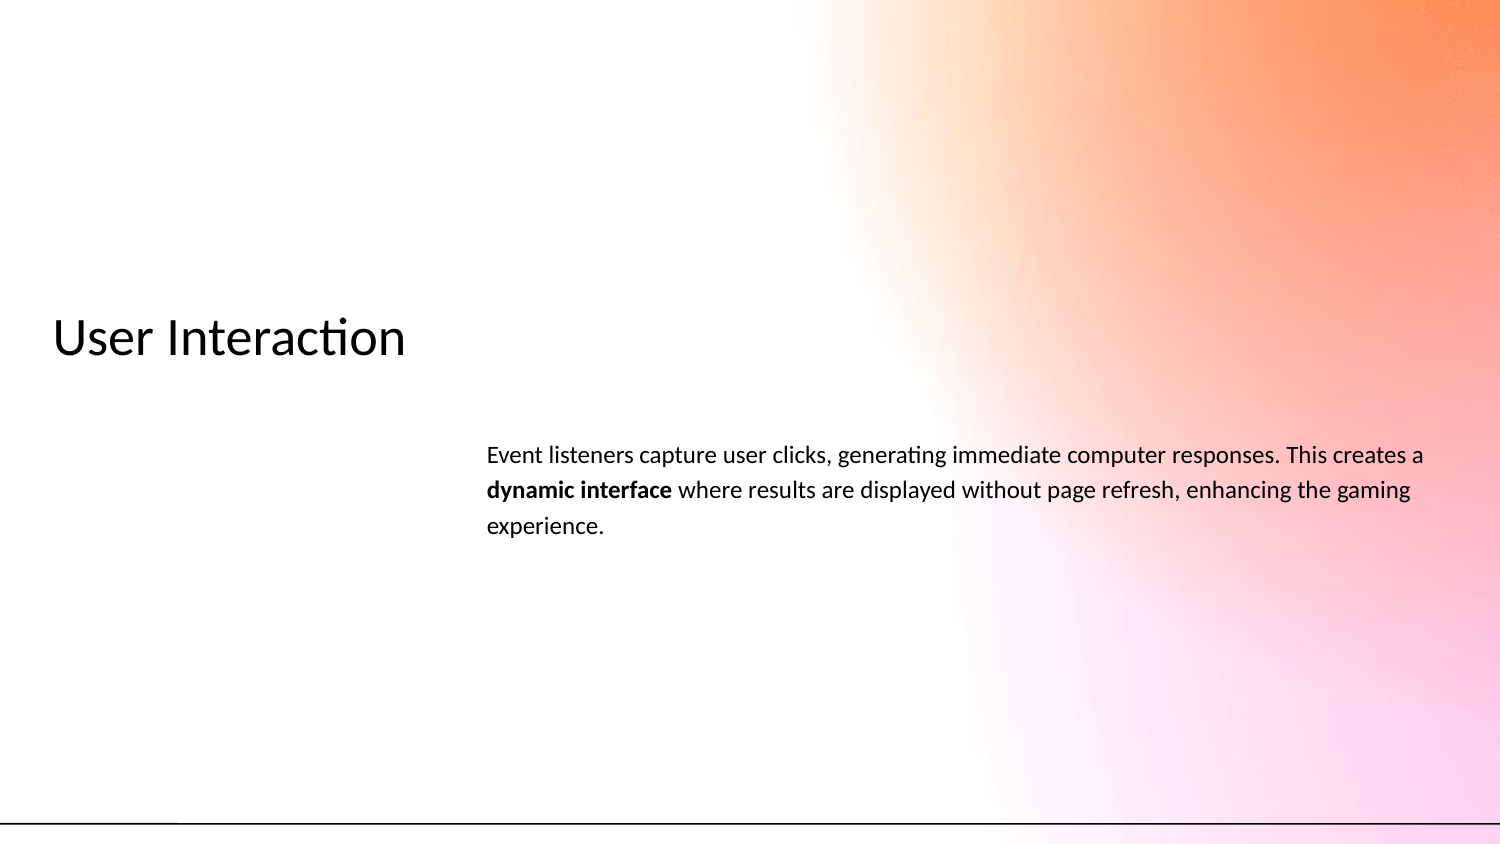

# User Interaction
Event listeners capture user clicks, generating immediate computer responses. This creates a dynamic interface where results are displayed without page refresh, enhancing the gaming experience.